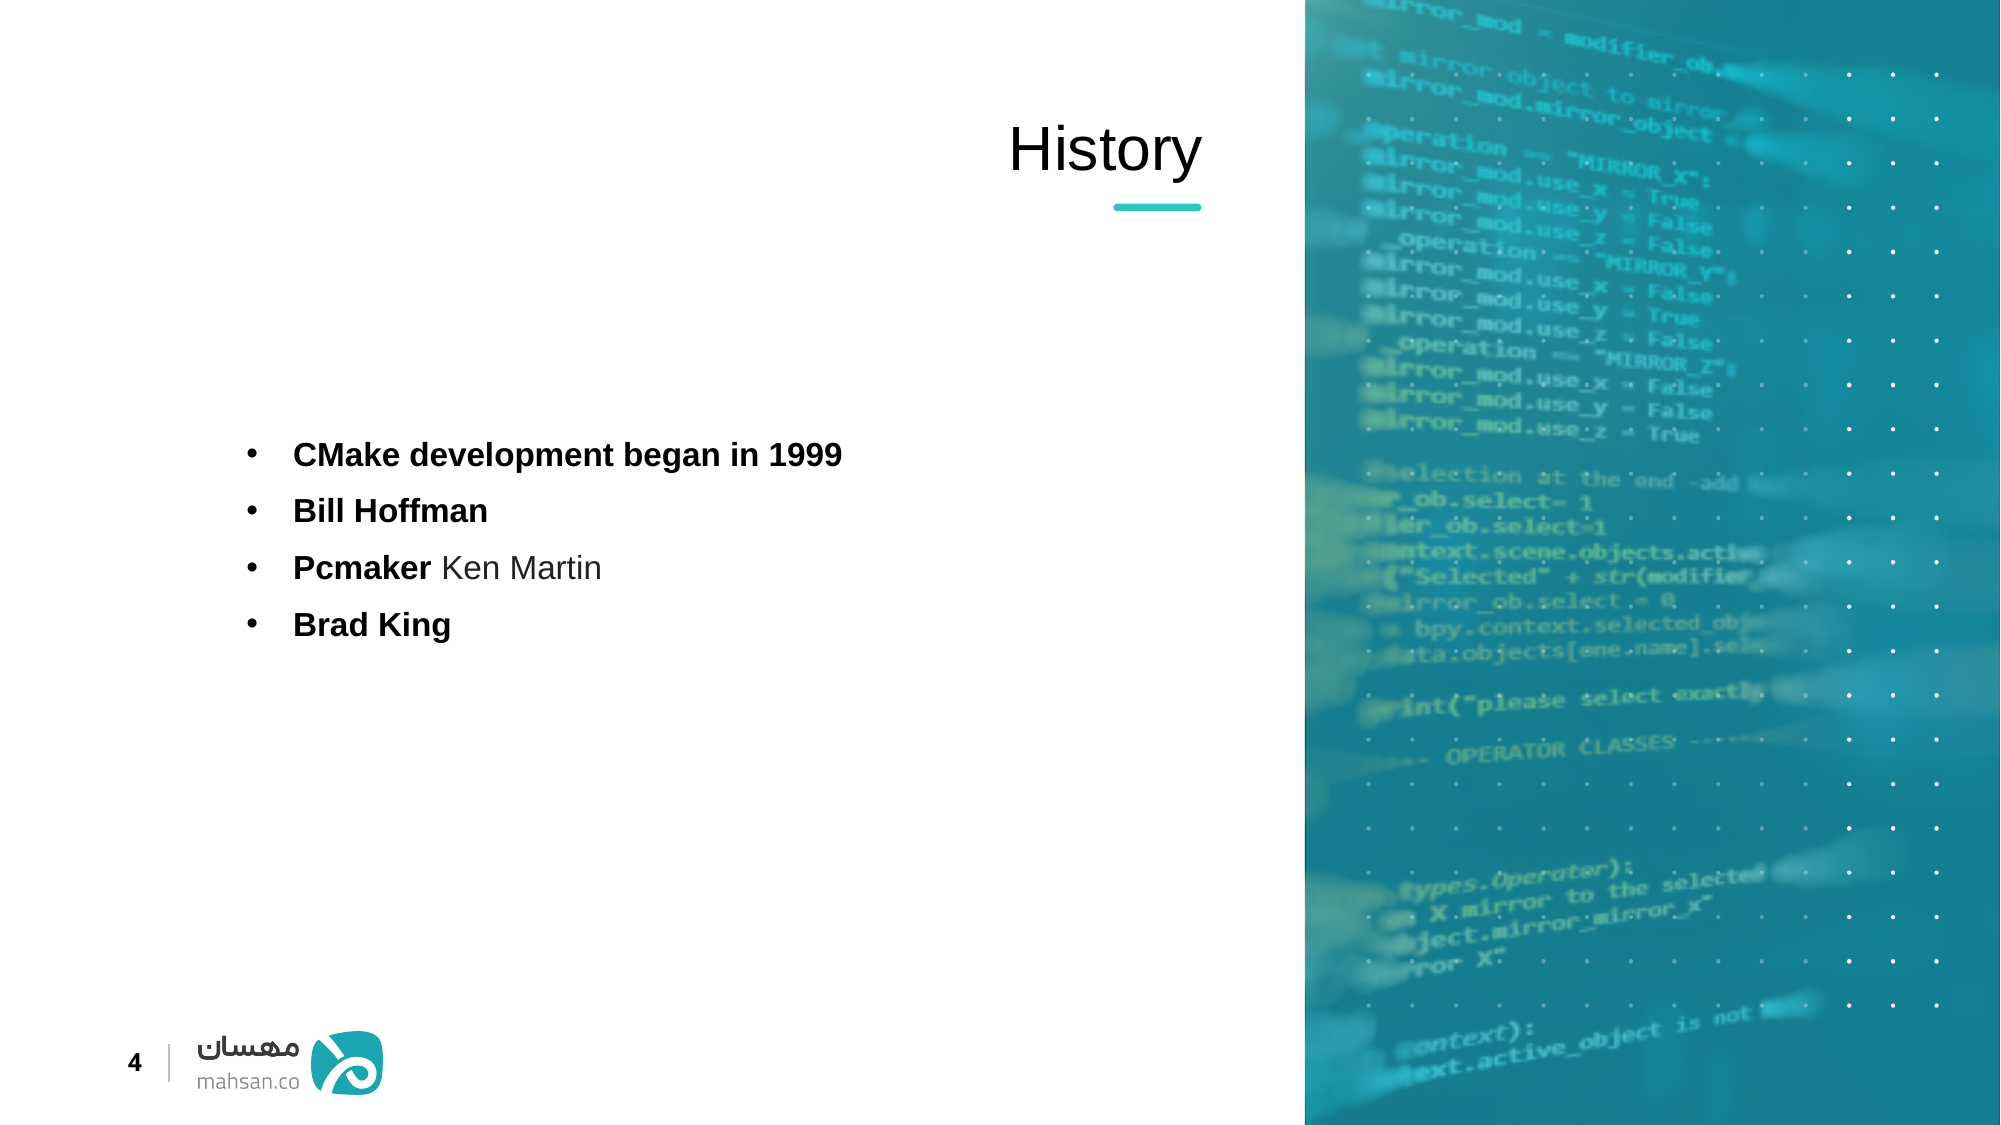

History
CMake development began in 1999
Bill Hoffman
Pcmaker Ken Martin
Brad King
4